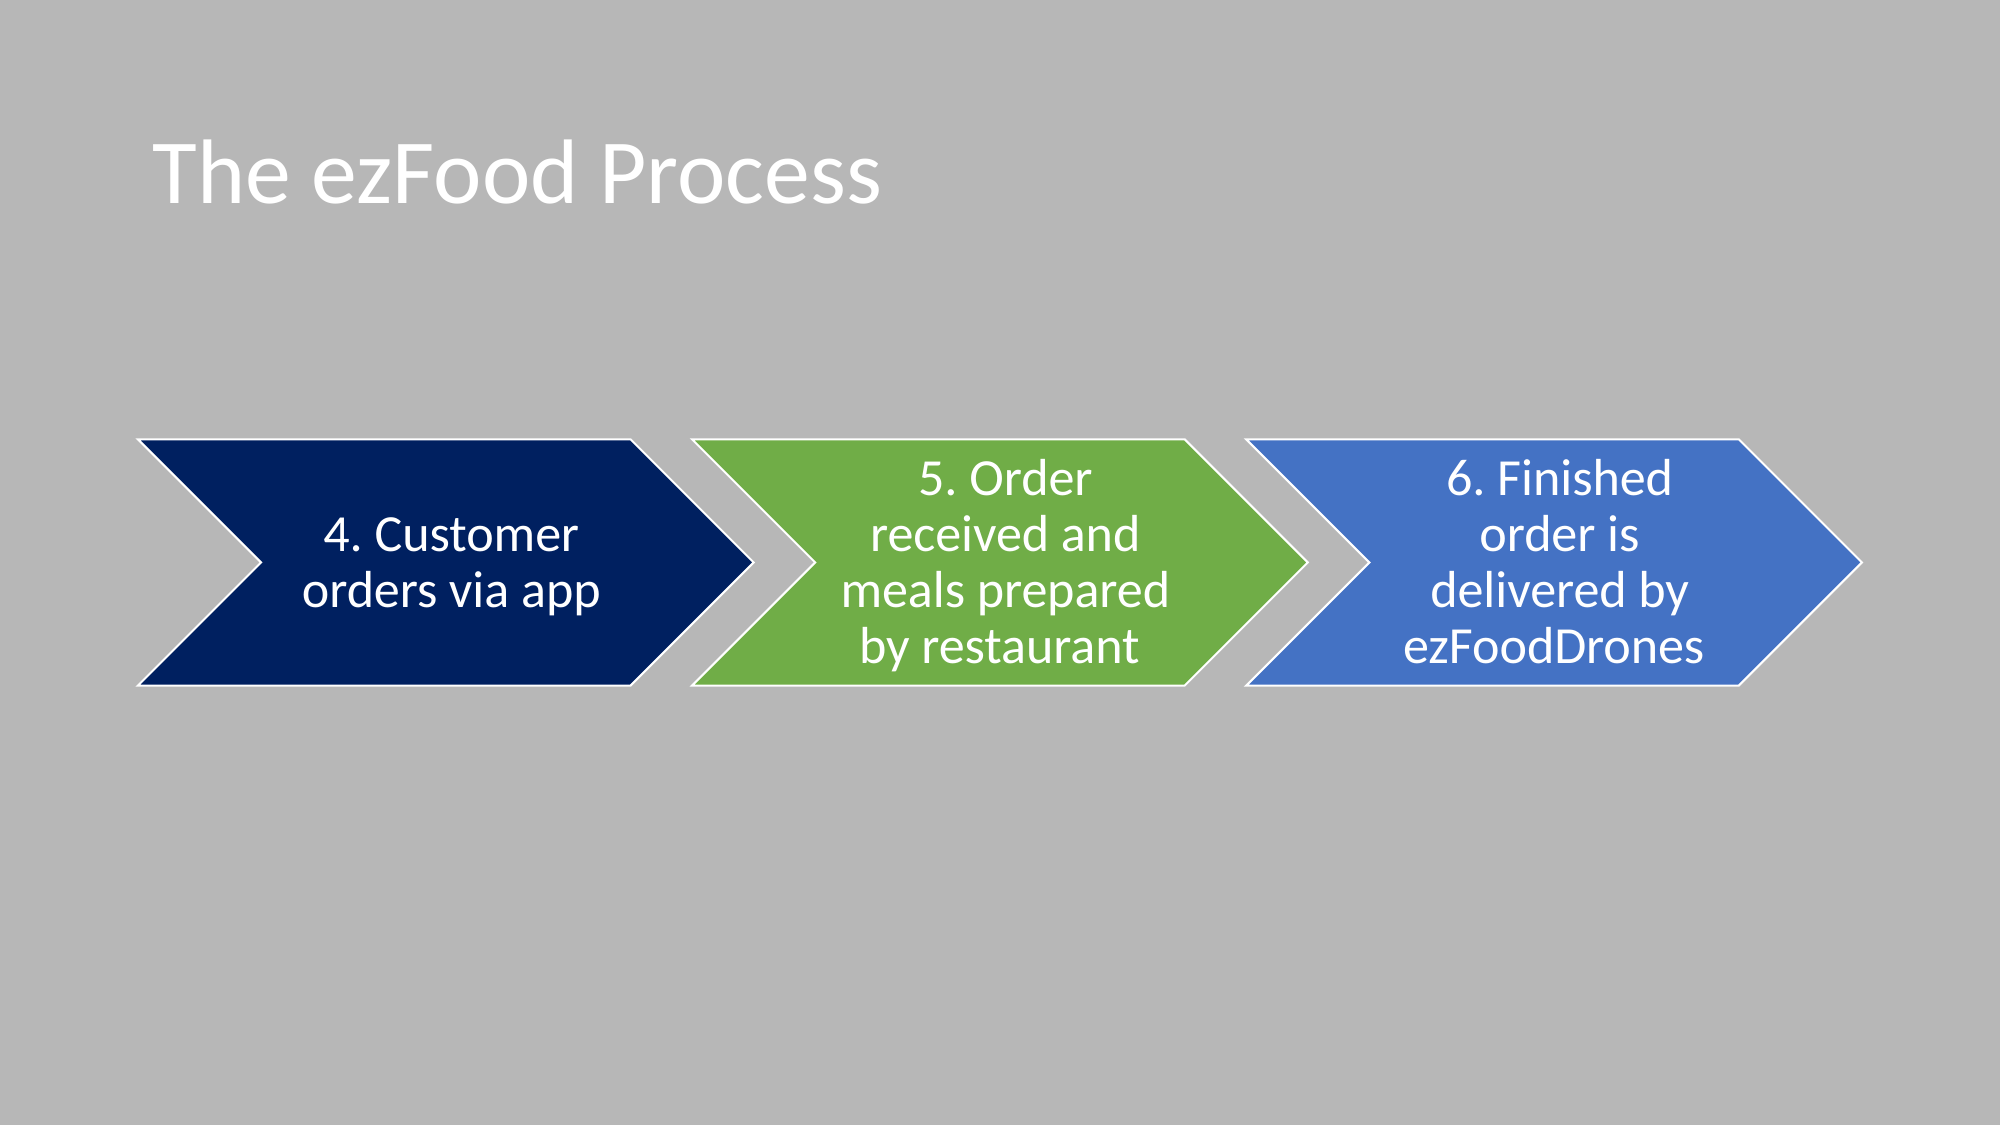

# The ezFood Process
4. Customer orders via app
5. Order received and meals prepared by restaurant
6. Finished order is delivered by ezFoodDrones